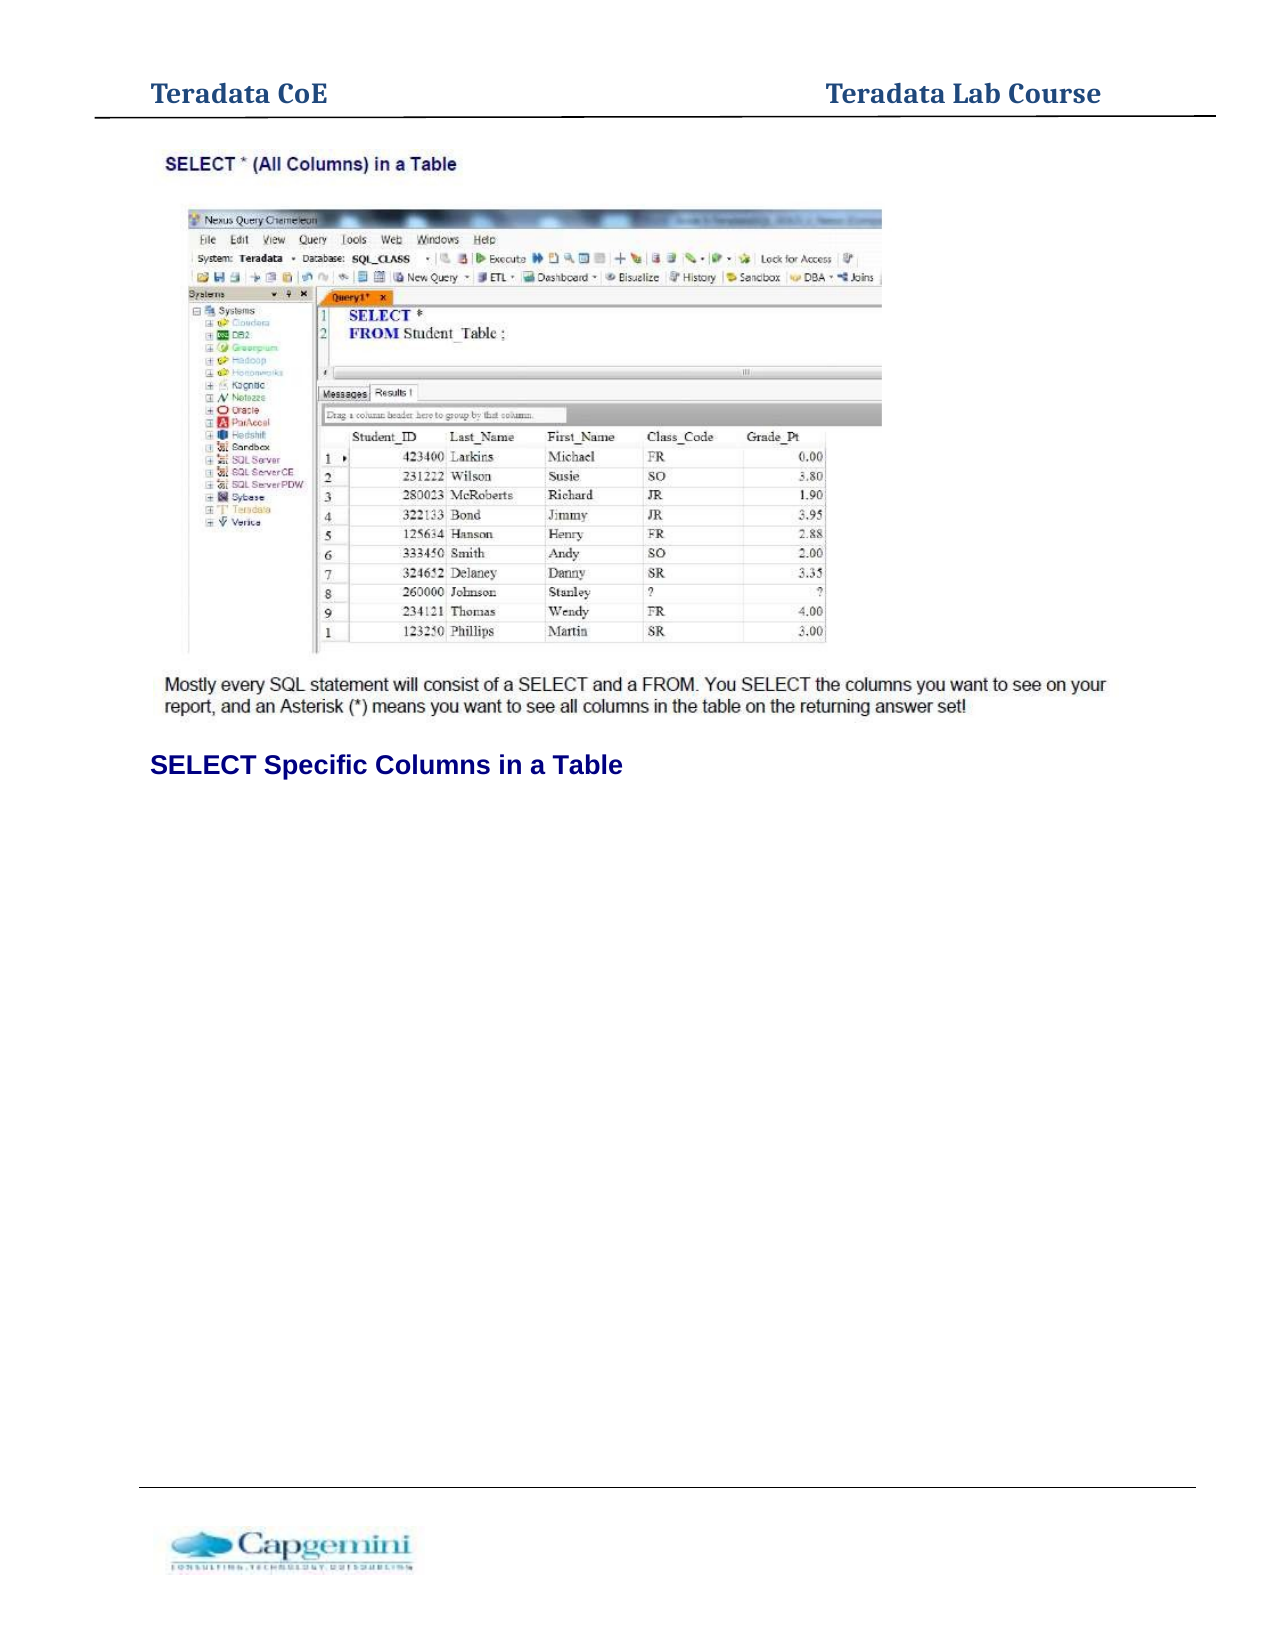

Teradata CoE
Teradata Lab Course

SELECT Specific Columns in a Table